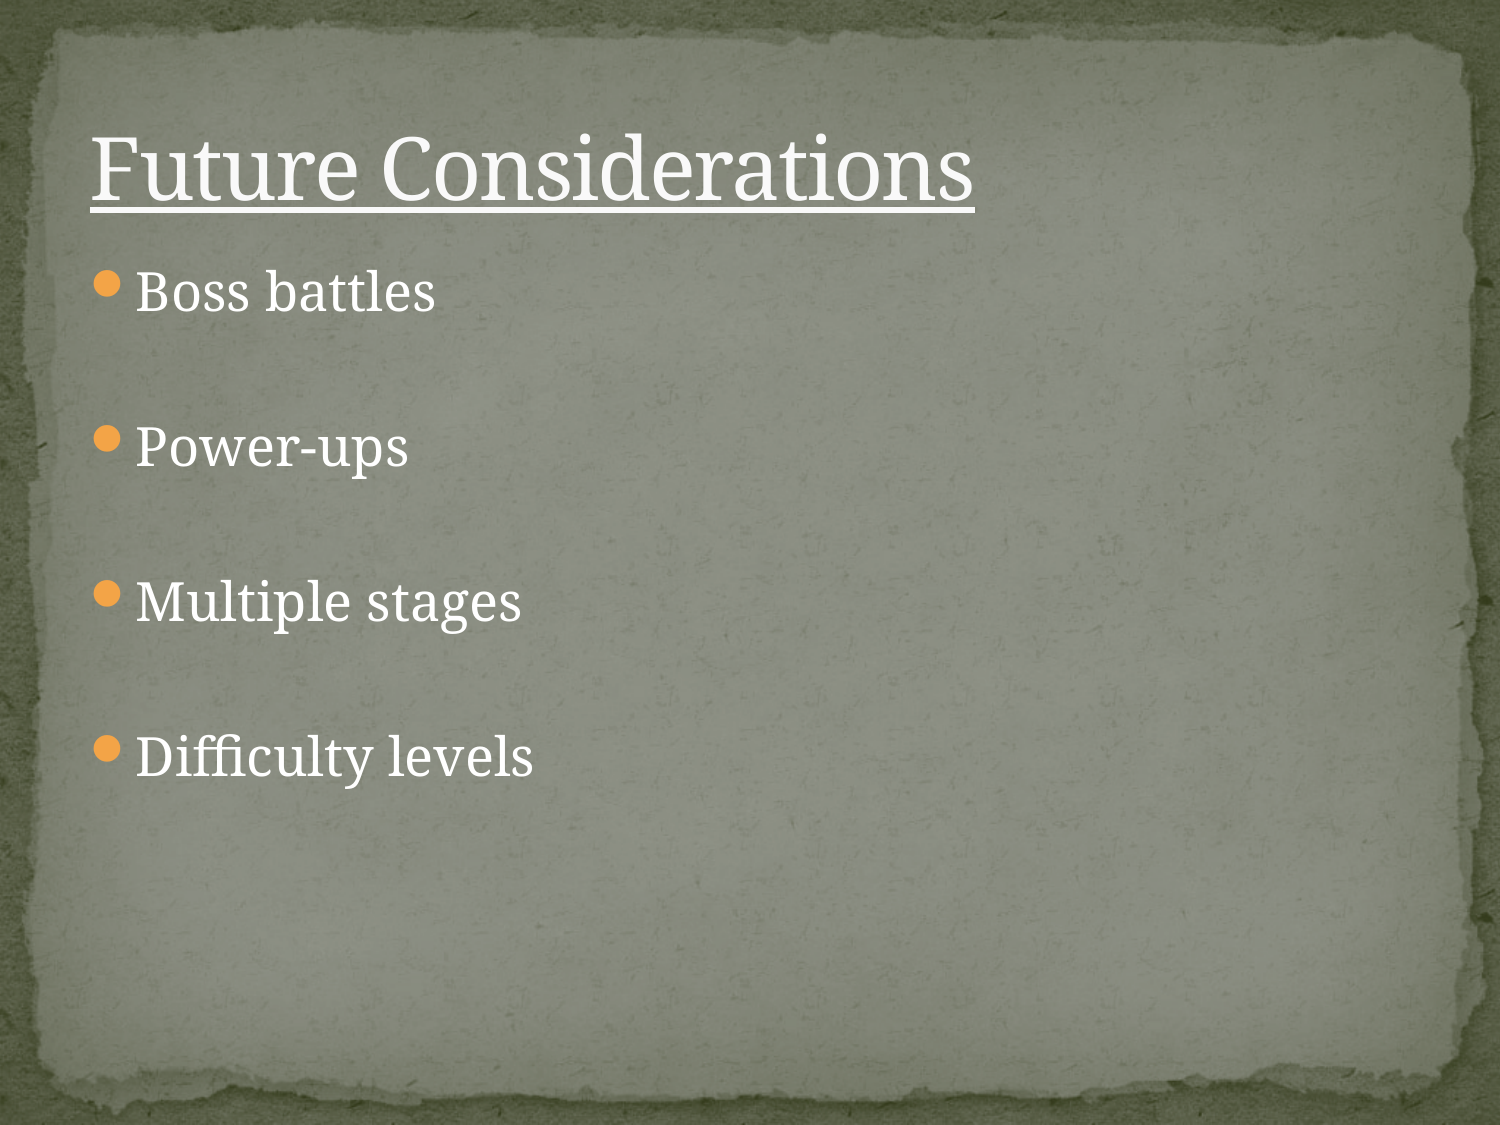

# Future Considerations
Boss battles

Power-ups

Multiple stages

Difficulty levels